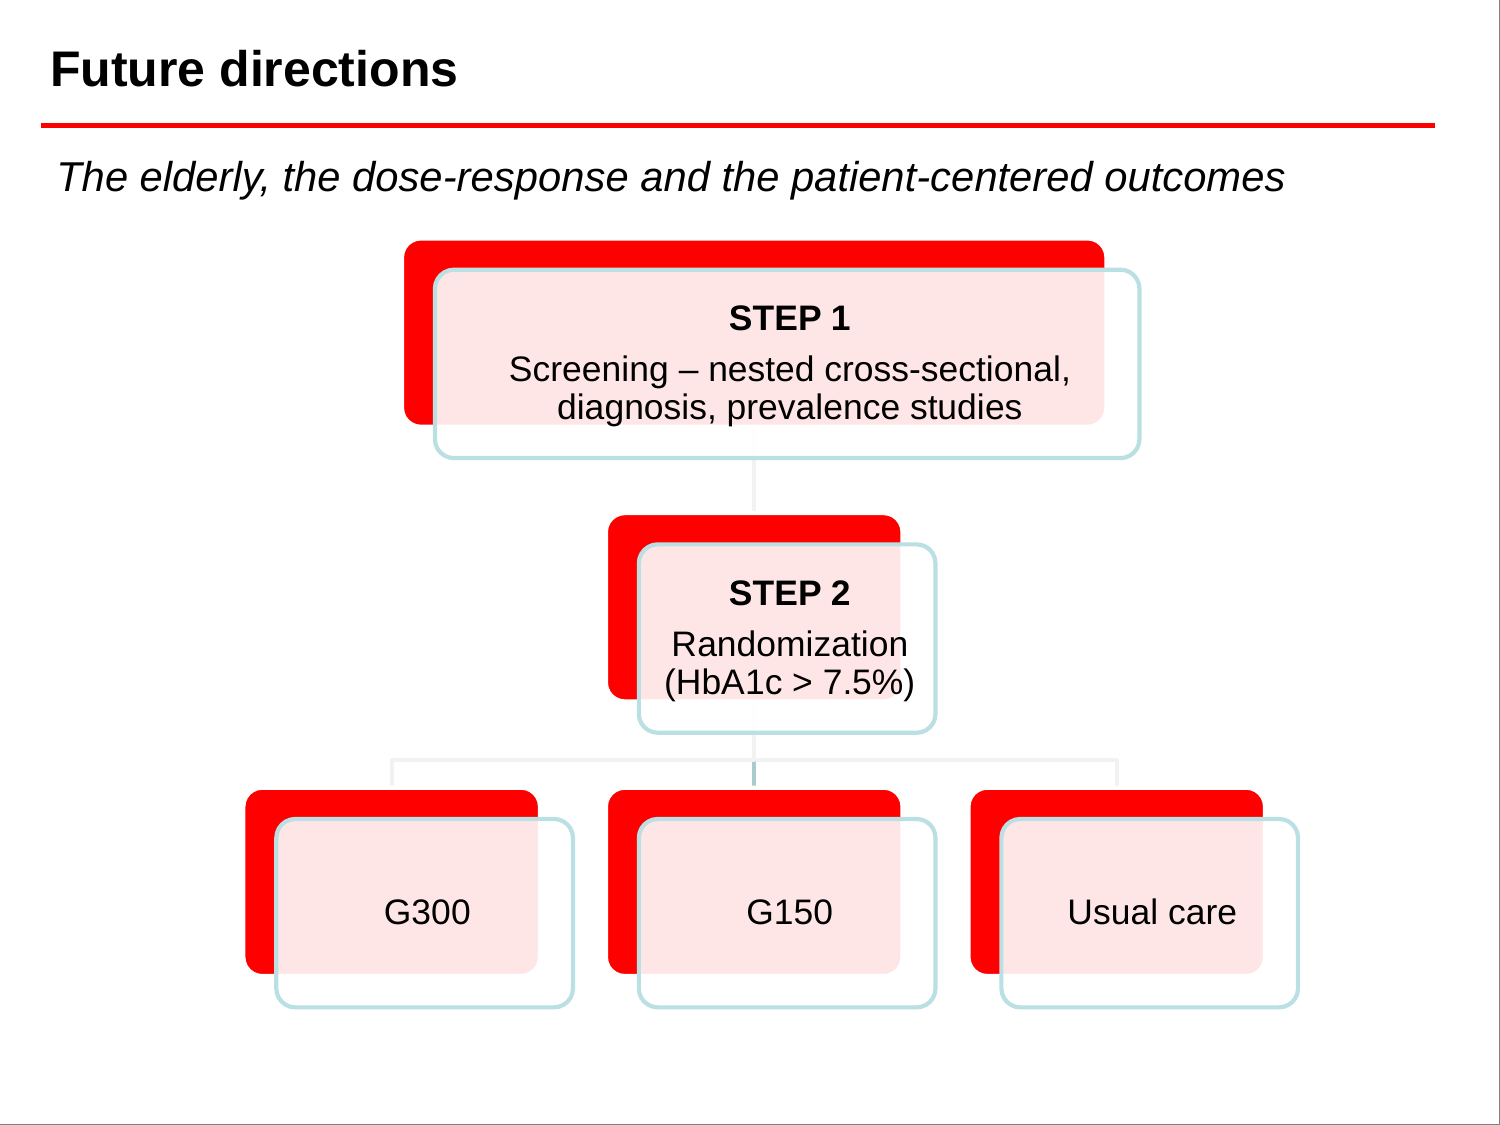

Future directions

The elderly, the dose-response and the patient-centered outcomes
STEP 1
Screening – nested cross-sectional, diagnosis, prevalence studies
STEP 2
Randomization (HbA1c > 7.5%)
G300
G150
Usual care
N=4
N=8
N=6
N=12
N=8